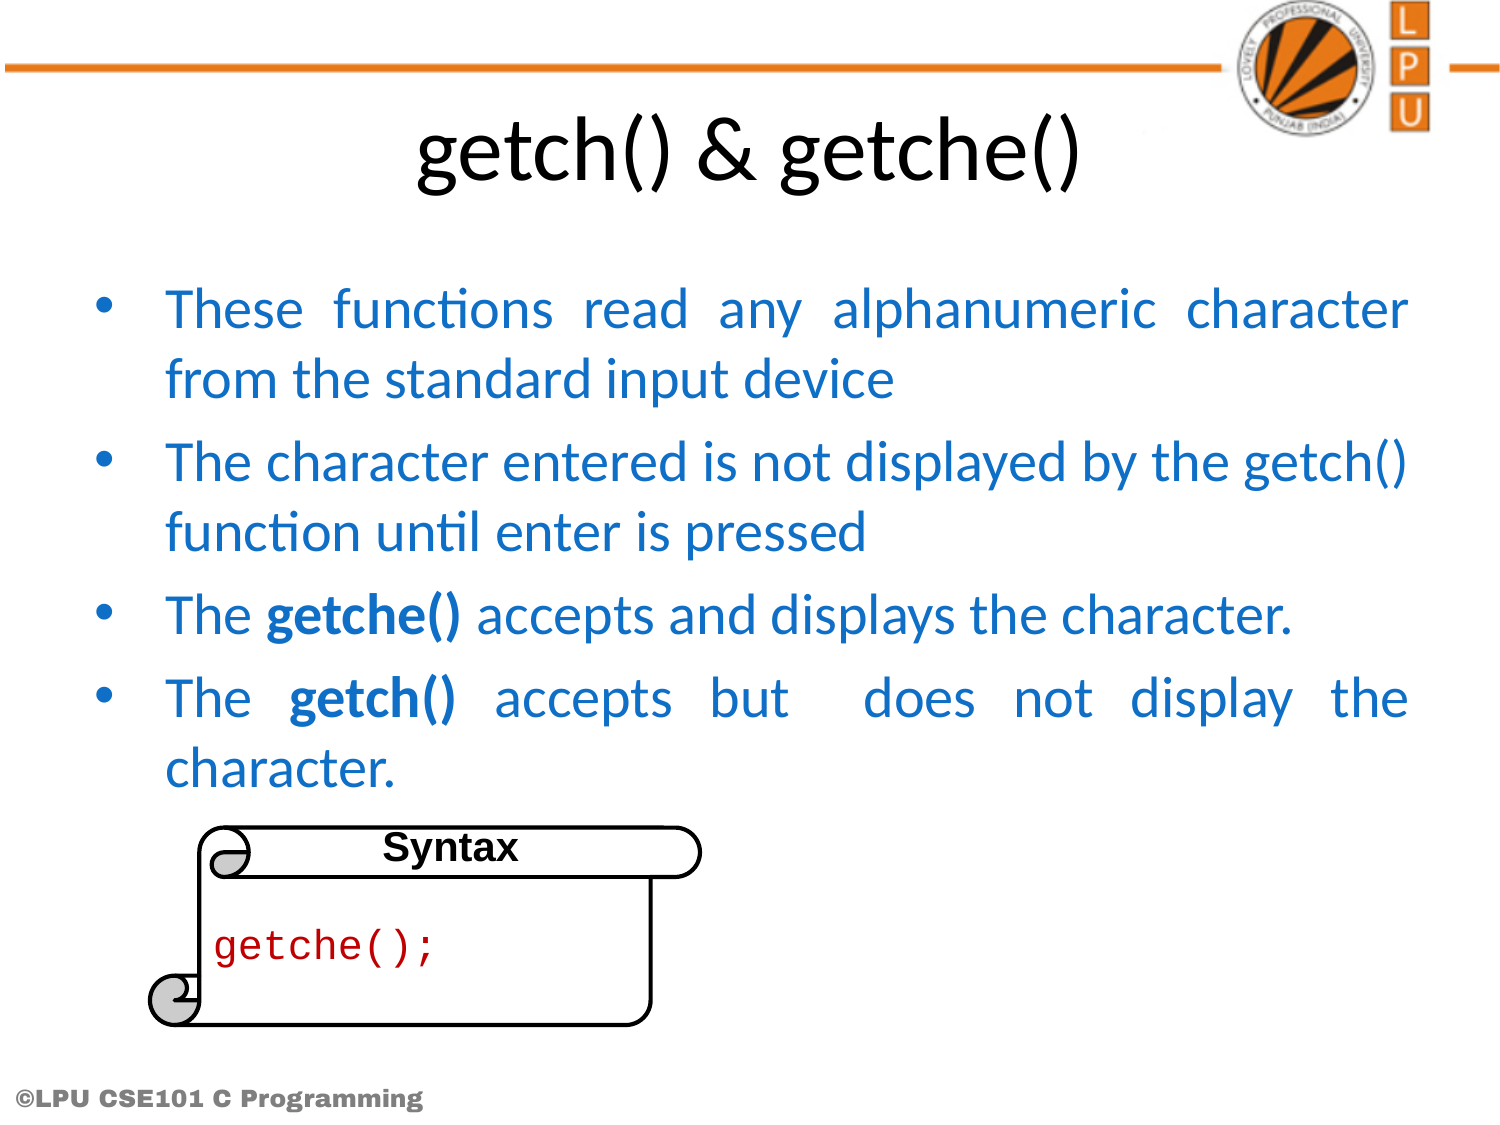

# getch() & getche()
These functions read any alphanumeric character from the standard input device
The character entered is not displayed by the getch() function until enter is pressed
The getche() accepts and displays the character.
The getch() accepts but  does not display the character.
Syntax

getche();